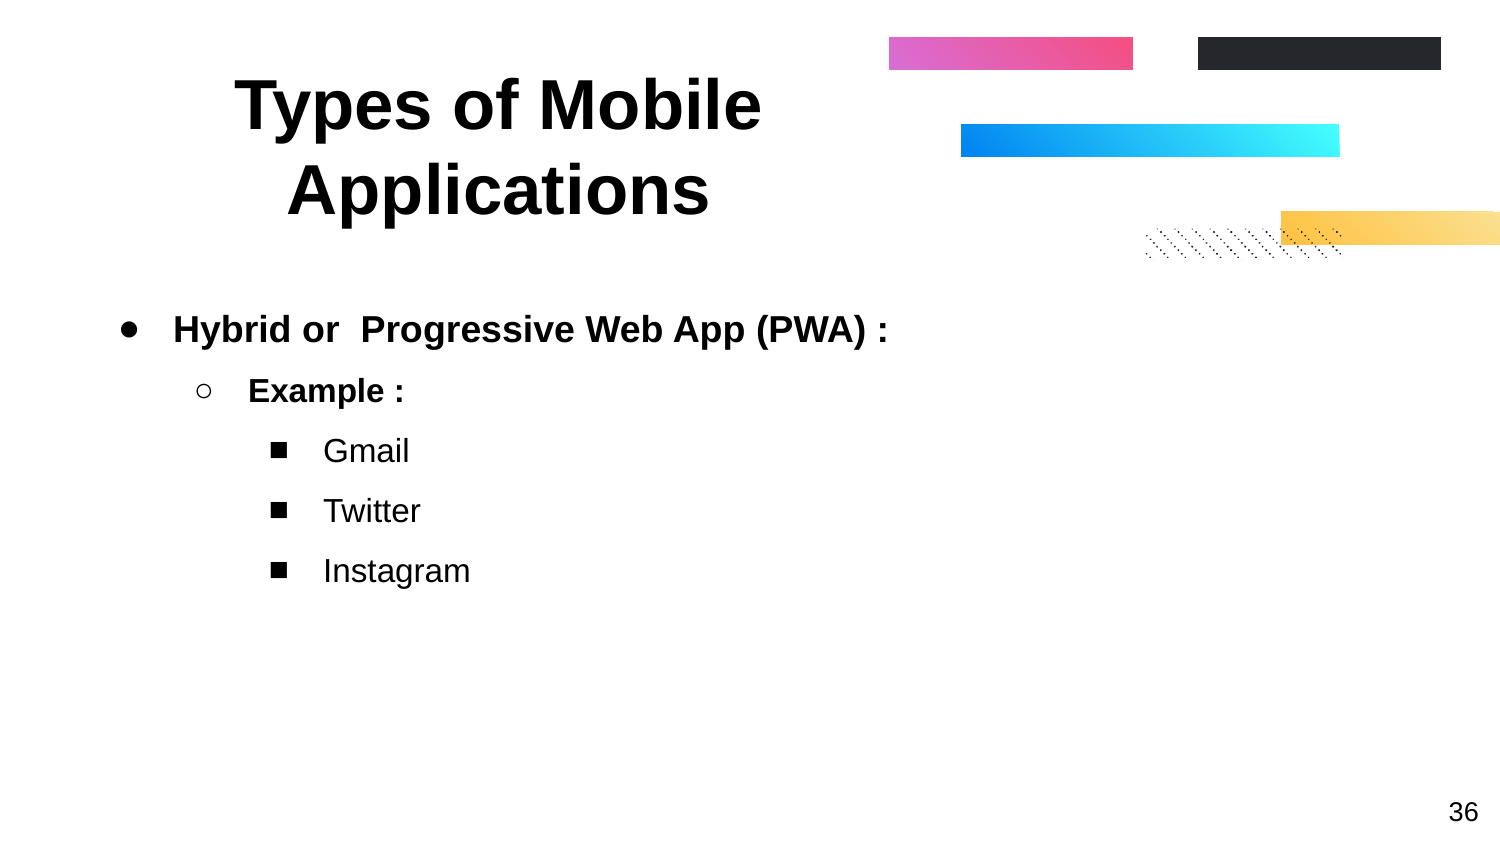

# Types of Mobile Applications
Hybrid or  Progressive Web App (PWA) :
Example :
Gmail
Twitter
Instagram
36